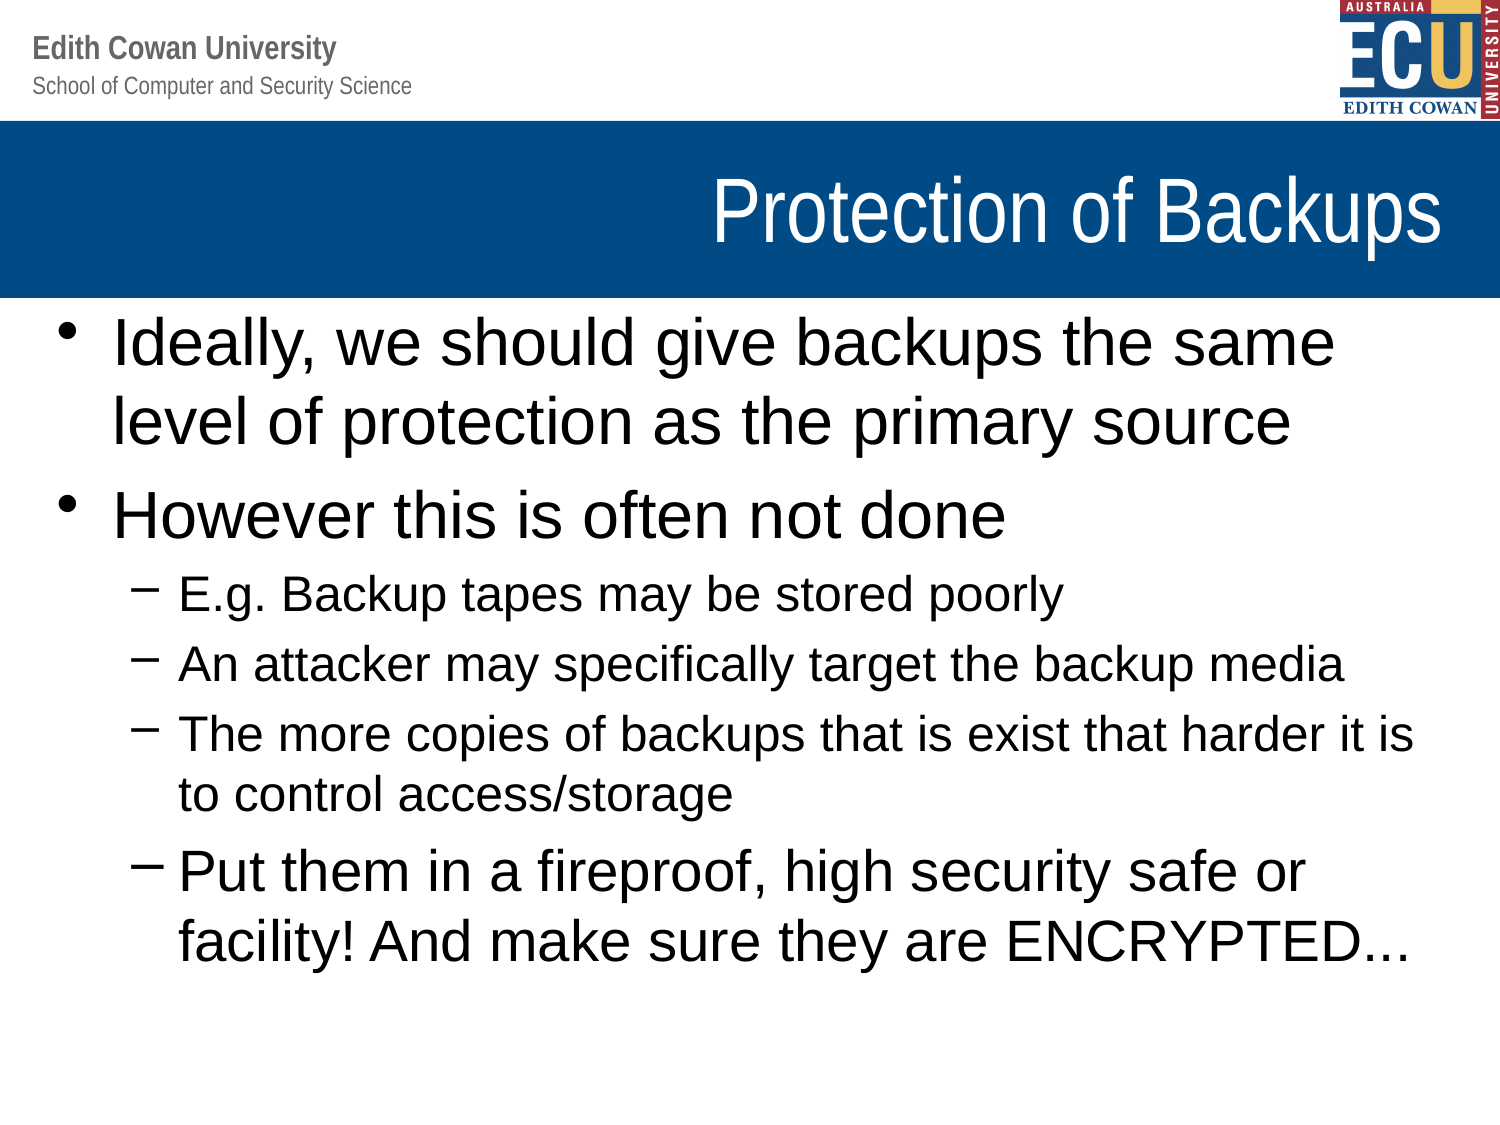

# Protection of Backups
Ideally, we should give backups the same level of protection as the primary source
However this is often not done
E.g. Backup tapes may be stored poorly
An attacker may specifically target the backup media
The more copies of backups that is exist that harder it is to control access/storage
Put them in a fireproof, high security safe or facility! And make sure they are ENCRYPTED...